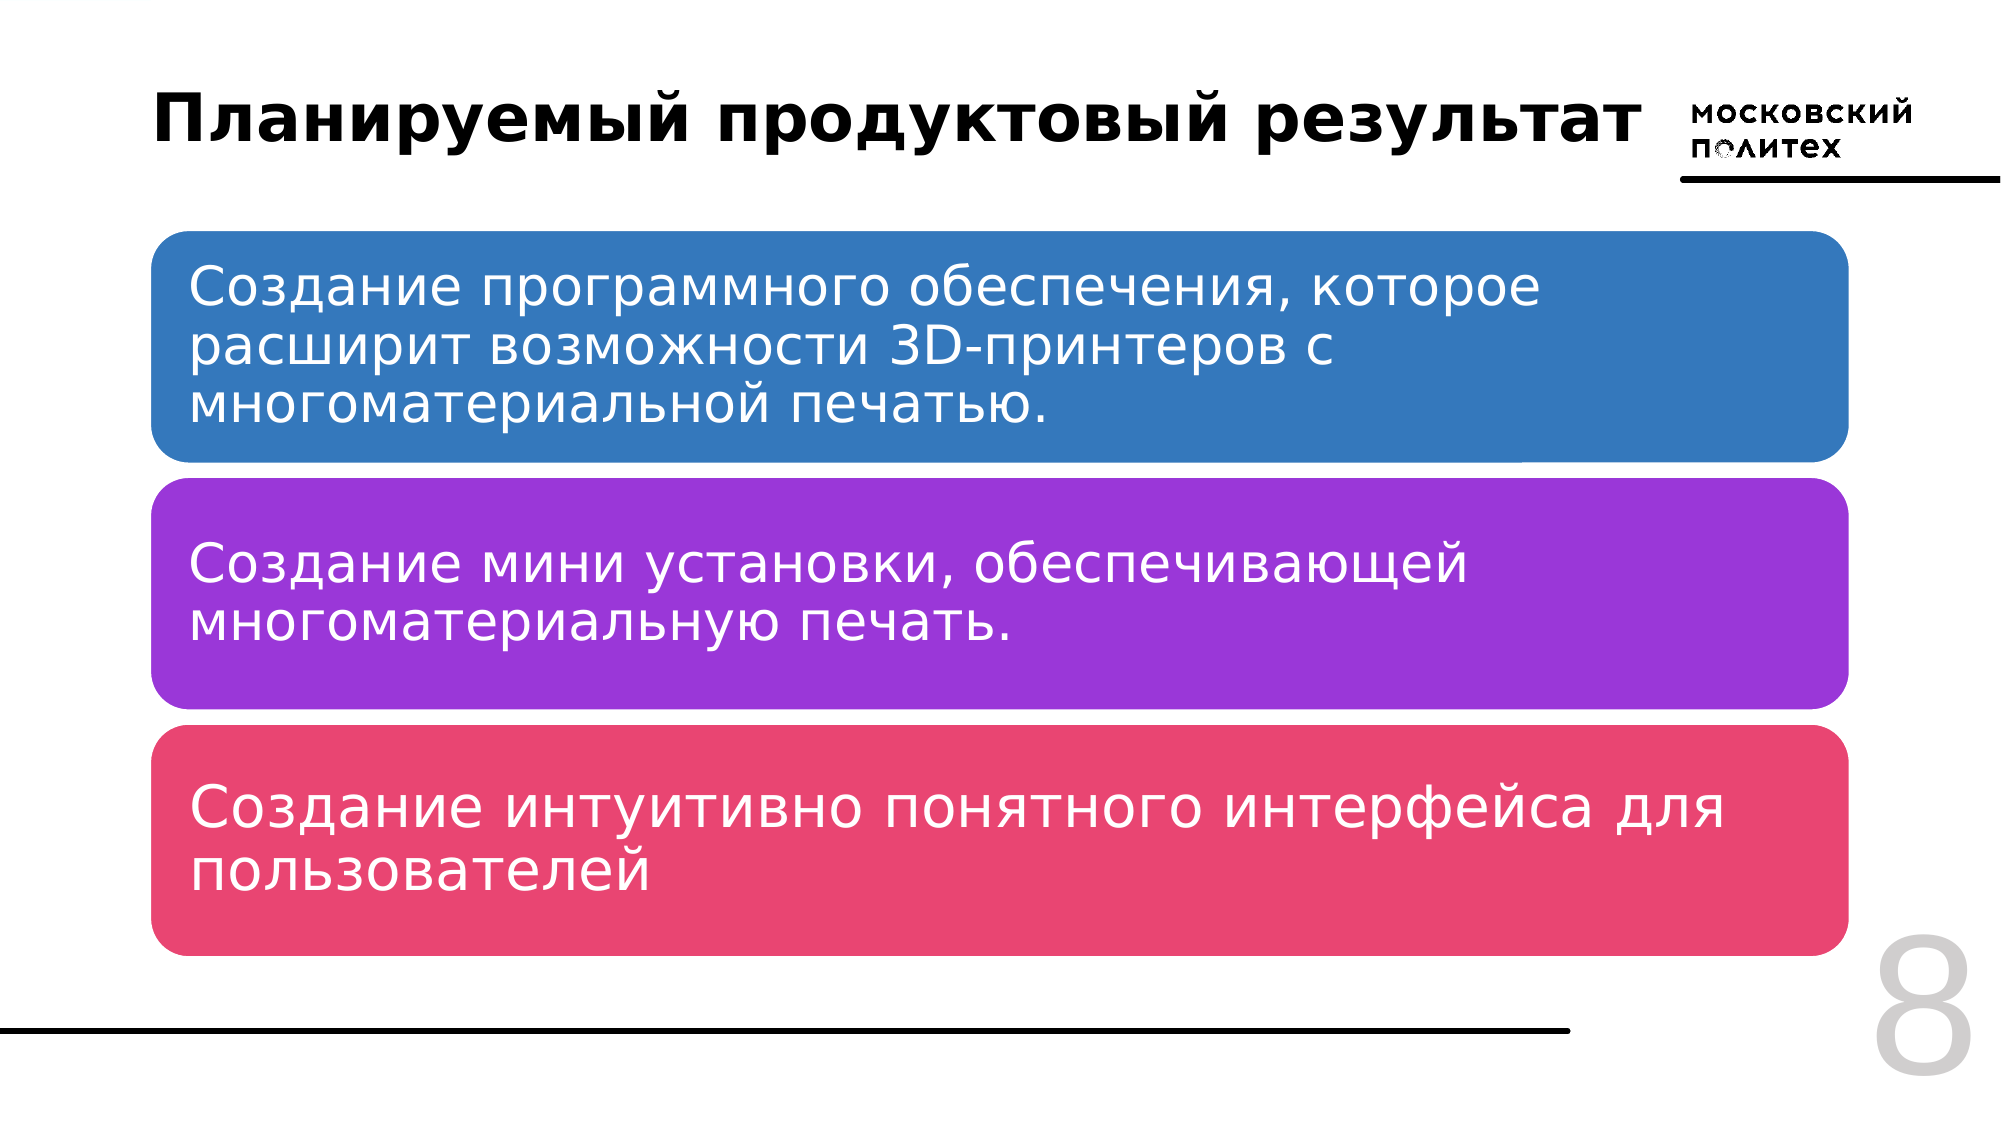

# Планируемый продуктовый результат
Создание программного обеспечения, которое расширит возможности 3D-принтеров с многоматериальной печатью.
Создание мини установки, обеспечивающей многоматериальную печать.
Создание интуитивно понятного интерфейса для пользователей
8